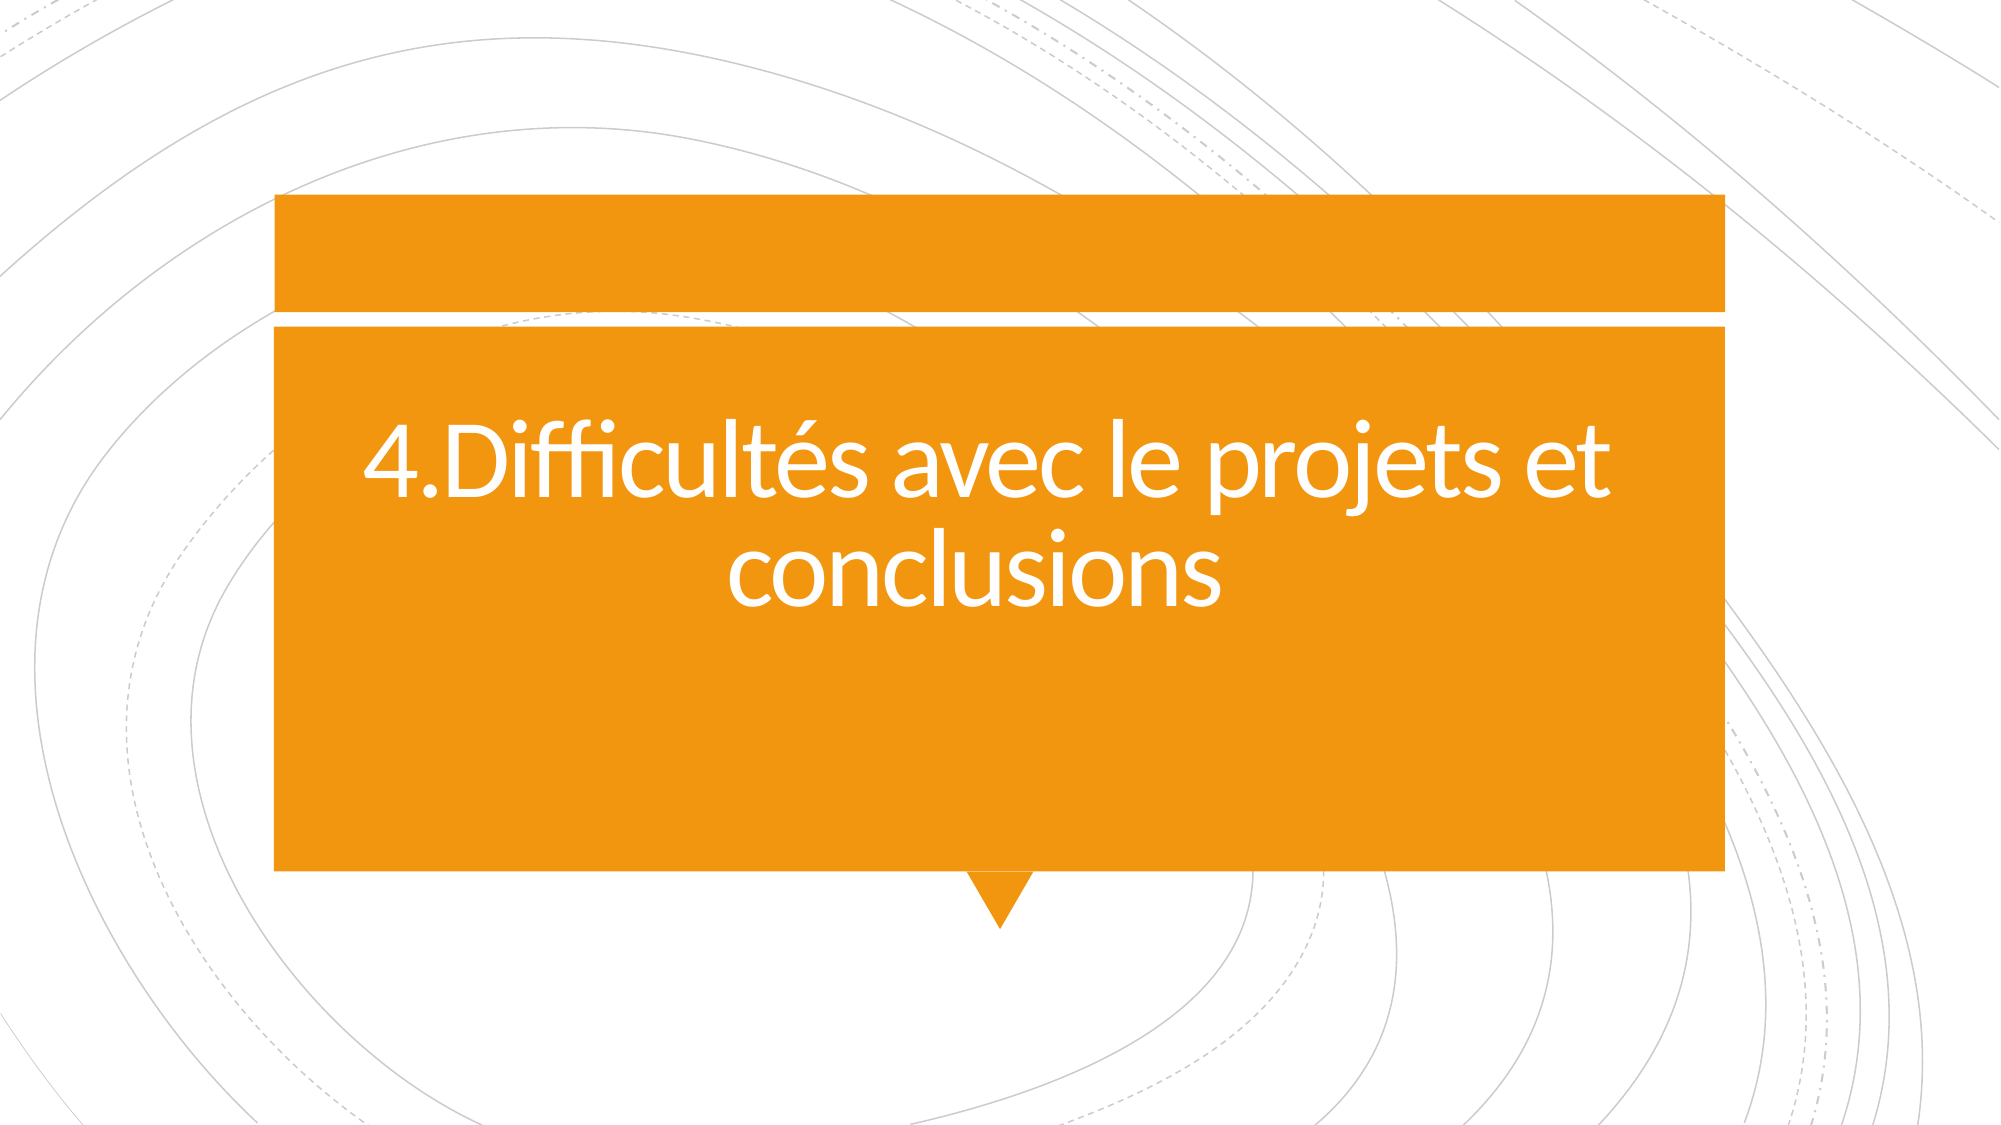

# 4.Difficultés avec le projets et conclusions